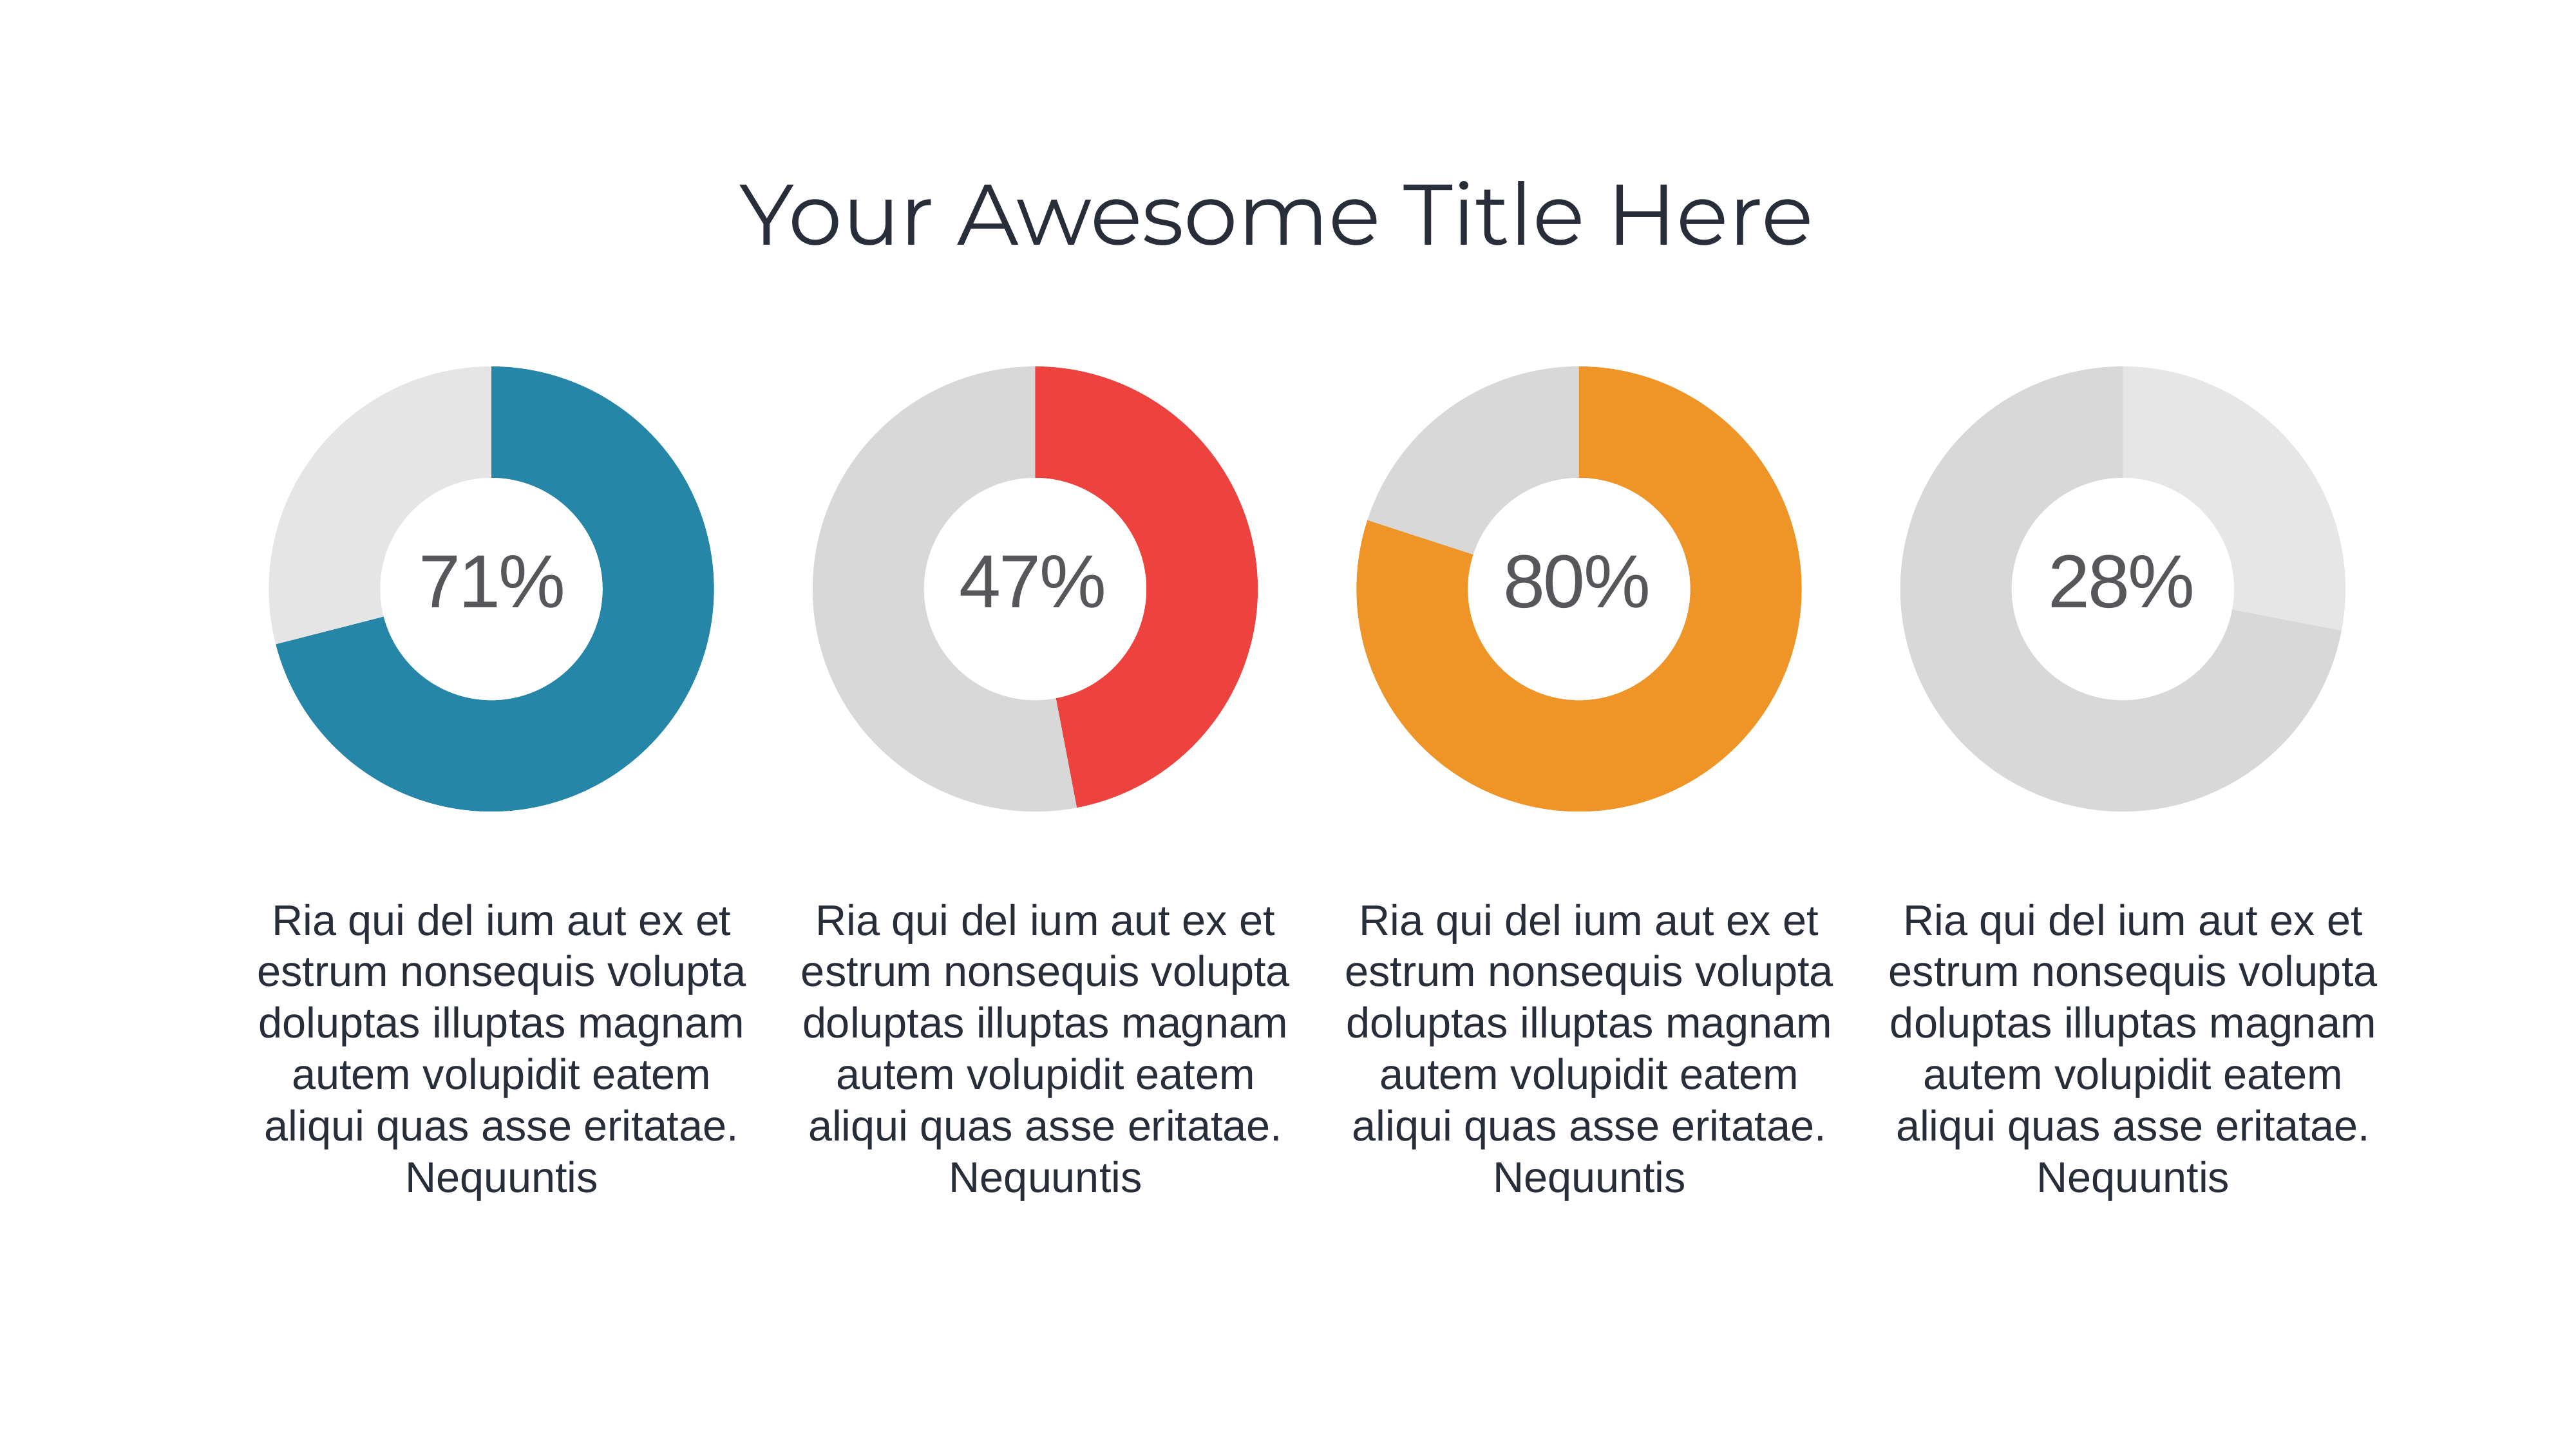

# Your Awesome Title Here

### Chart

| Category | Sales |
|---|---|
| 1st Qtr | 71.0 |
| 2nd Qtr | 29.0 |

### Chart

| Category | Sales |
|---|---|
| 1st Qtr | 47.0 |
| 2nd Qtr | 53.0 |

### Chart

| Category | Sales |
|---|---|
| 1st Qtr | 80.0 |
| 2nd Qtr | 20.0 |

### Chart

| Category | Sales |
|---|---|
| 1st Qtr | 28.0 |
| 2nd Qtr | 72.0 |
71%
47%
80%
28%
Ria qui del ium aut ex et estrum nonsequis volupta doluptas illuptas magnam autem volupidit eatem aliqui quas asse eritatae. Nequuntis
Ria qui del ium aut ex et estrum nonsequis volupta doluptas illuptas magnam autem volupidit eatem aliqui quas asse eritatae. Nequuntis
Ria qui del ium aut ex et estrum nonsequis volupta doluptas illuptas magnam autem volupidit eatem aliqui quas asse eritatae. Nequuntis
Ria qui del ium aut ex et estrum nonsequis volupta doluptas illuptas magnam autem volupidit eatem aliqui quas asse eritatae. Nequuntis
i9 presentation to Joe Smith
99